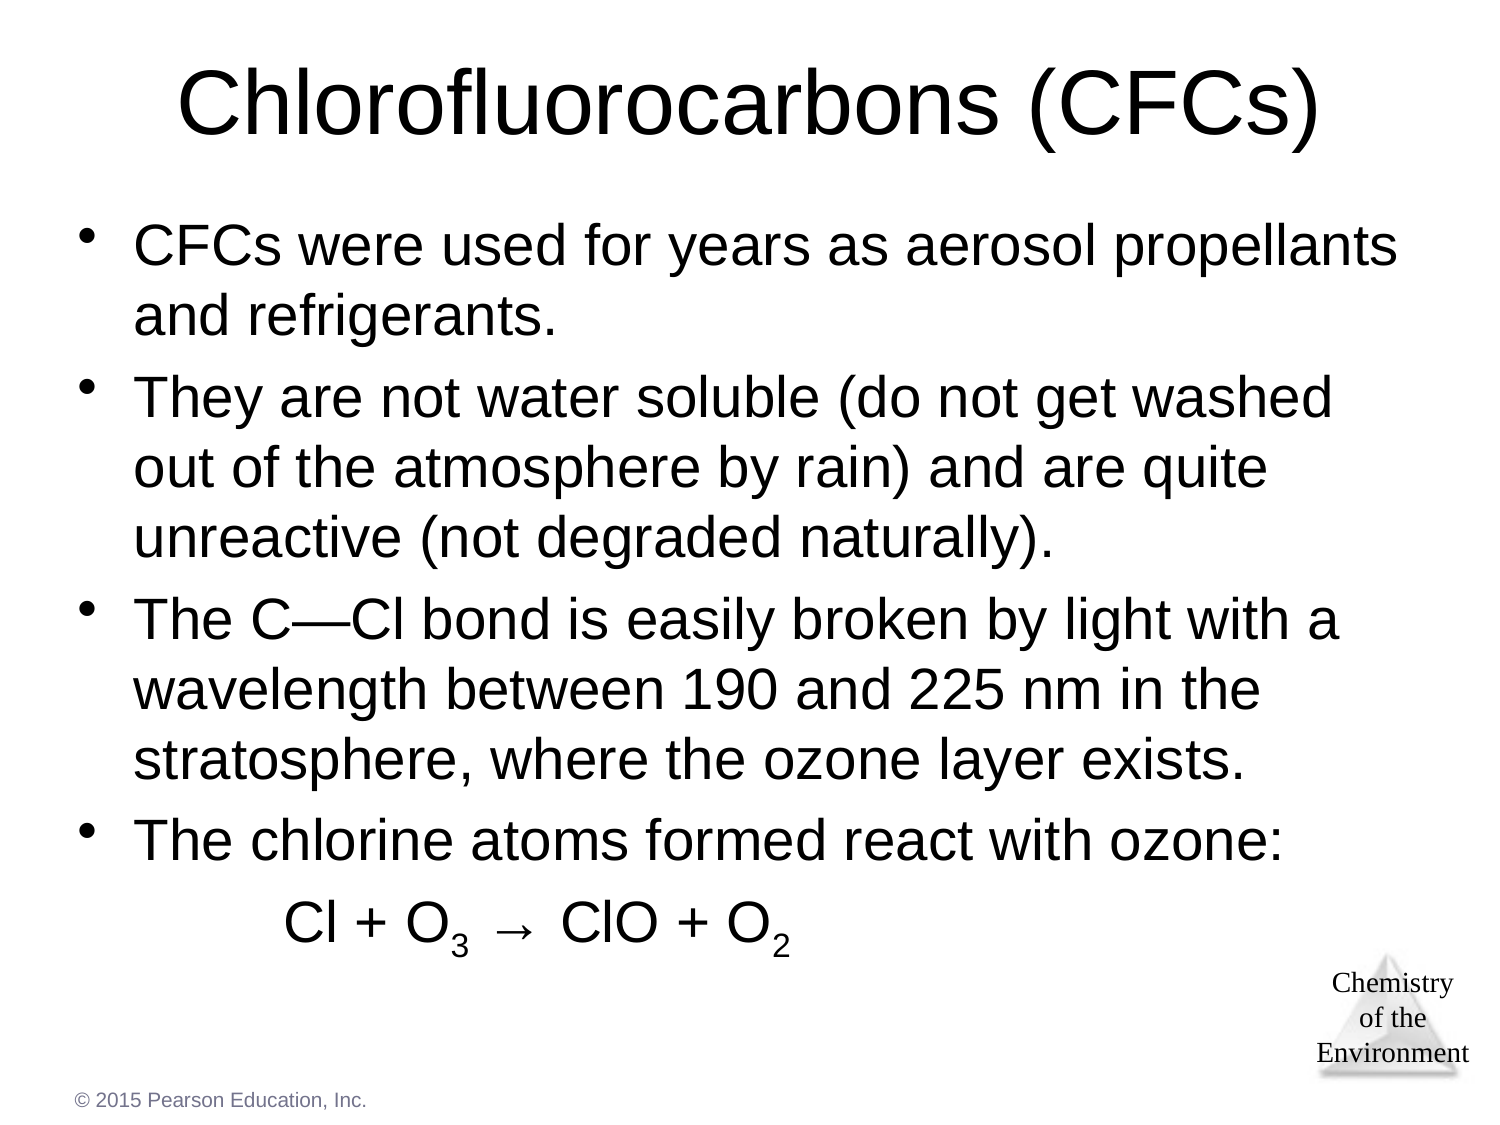

# Chlorofluorocarbons (CFCs)
CFCs were used for years as aerosol propellants and refrigerants.
They are not water soluble (do not get washed out of the atmosphere by rain) and are quite unreactive (not degraded naturally).
The C—Cl bond is easily broken by light with a wavelength between 190 and 225 nm in the stratosphere, where the ozone layer exists.
The chlorine atoms formed react with ozone:
		Cl + O3 → ClO + O2